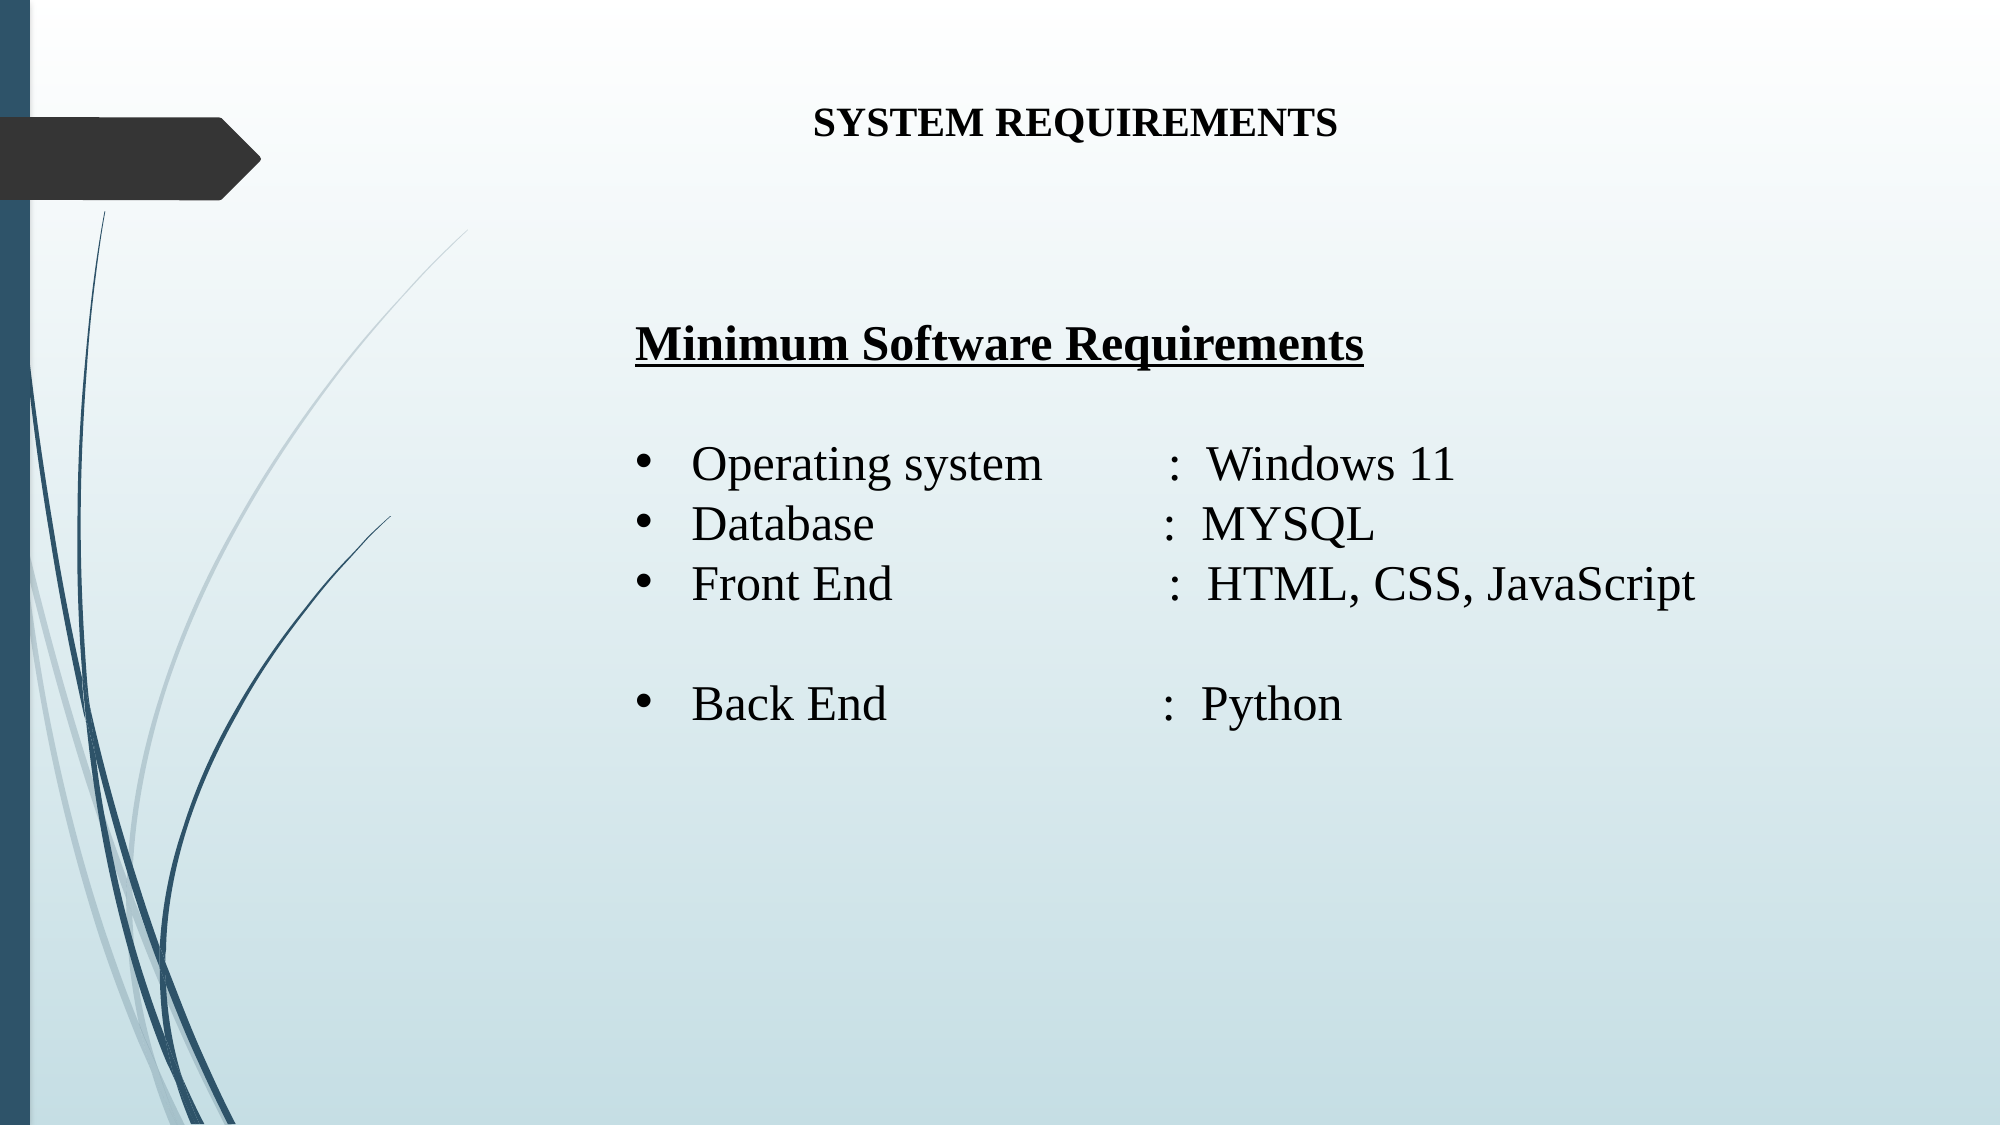

SYSTEM REQUIREMENTS
Minimum Software Requirements

Operating system          :  Windows 11
Database                       :  MYSQL
Front End                      :  HTML, CSS, JavaScript
Back End                      :  Python